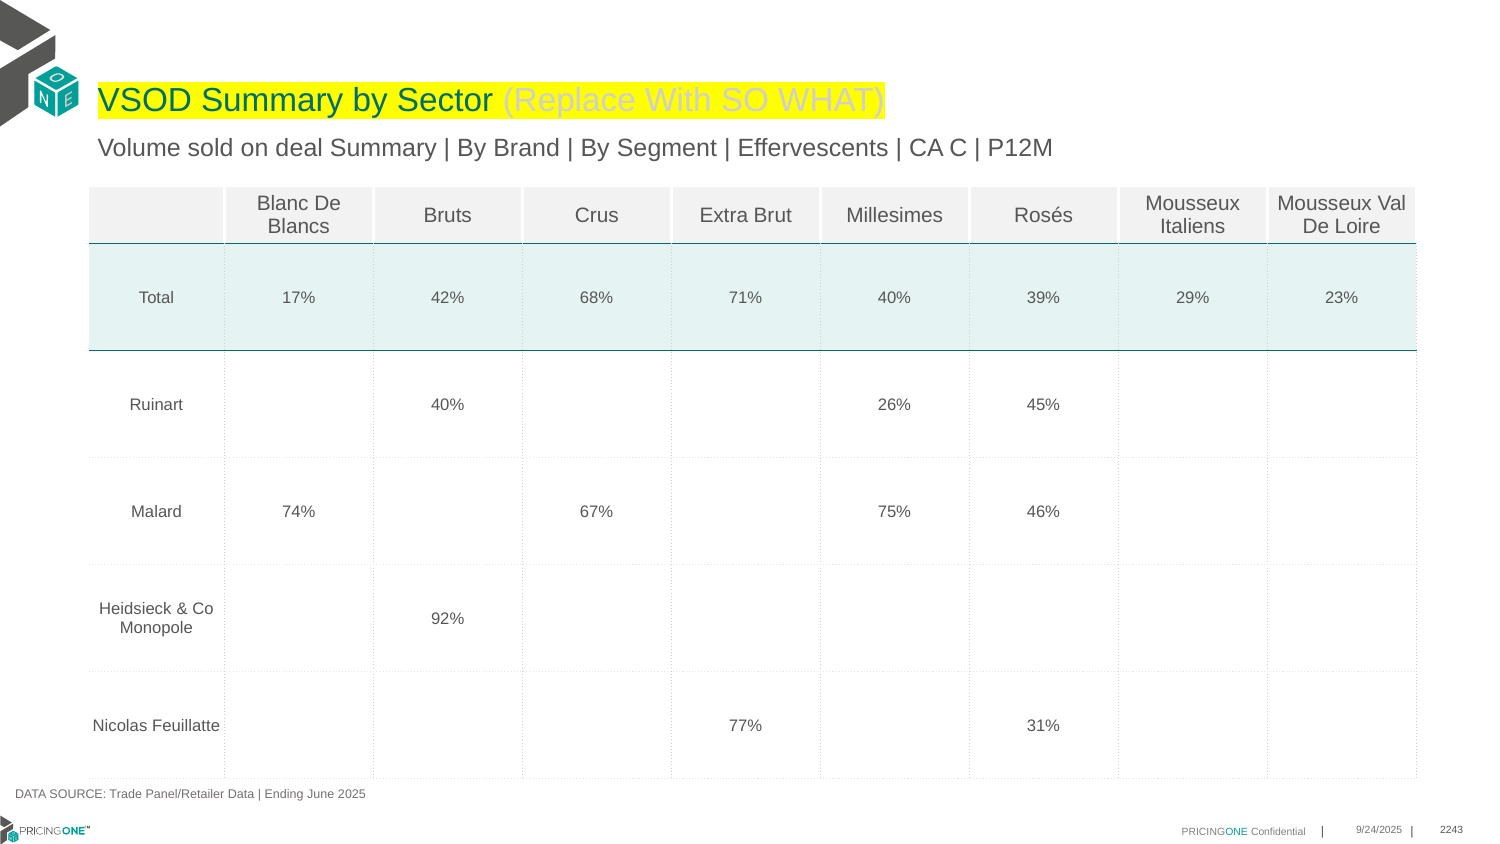

# VSOD Summary by Sector (Replace With SO WHAT)
Volume sold on deal Summary | By Brand | By Segment | Effervescents | CA C | P12M
|  | Blanc De Blancs | Bruts | Crus | Extra Brut | Millesimes | Rosés | Mousseux Italiens | Mousseux Val De Loire |
| --- | --- | --- | --- | --- | --- | --- | --- | --- |
| Total | 17% | 42% | 68% | 71% | 40% | 39% | 29% | 23% |
| Ruinart |  | 40% |  |  | 26% | 45% |  |  |
| Malard | 74% |  | 67% |  | 75% | 46% |  |  |
| Heidsieck & Co Monopole |  | 92% |  |  |  |  |  |  |
| Nicolas Feuillatte |  |  |  | 77% |  | 31% |  |  |
DATA SOURCE: Trade Panel/Retailer Data | Ending June 2025

9/24/2025
2243